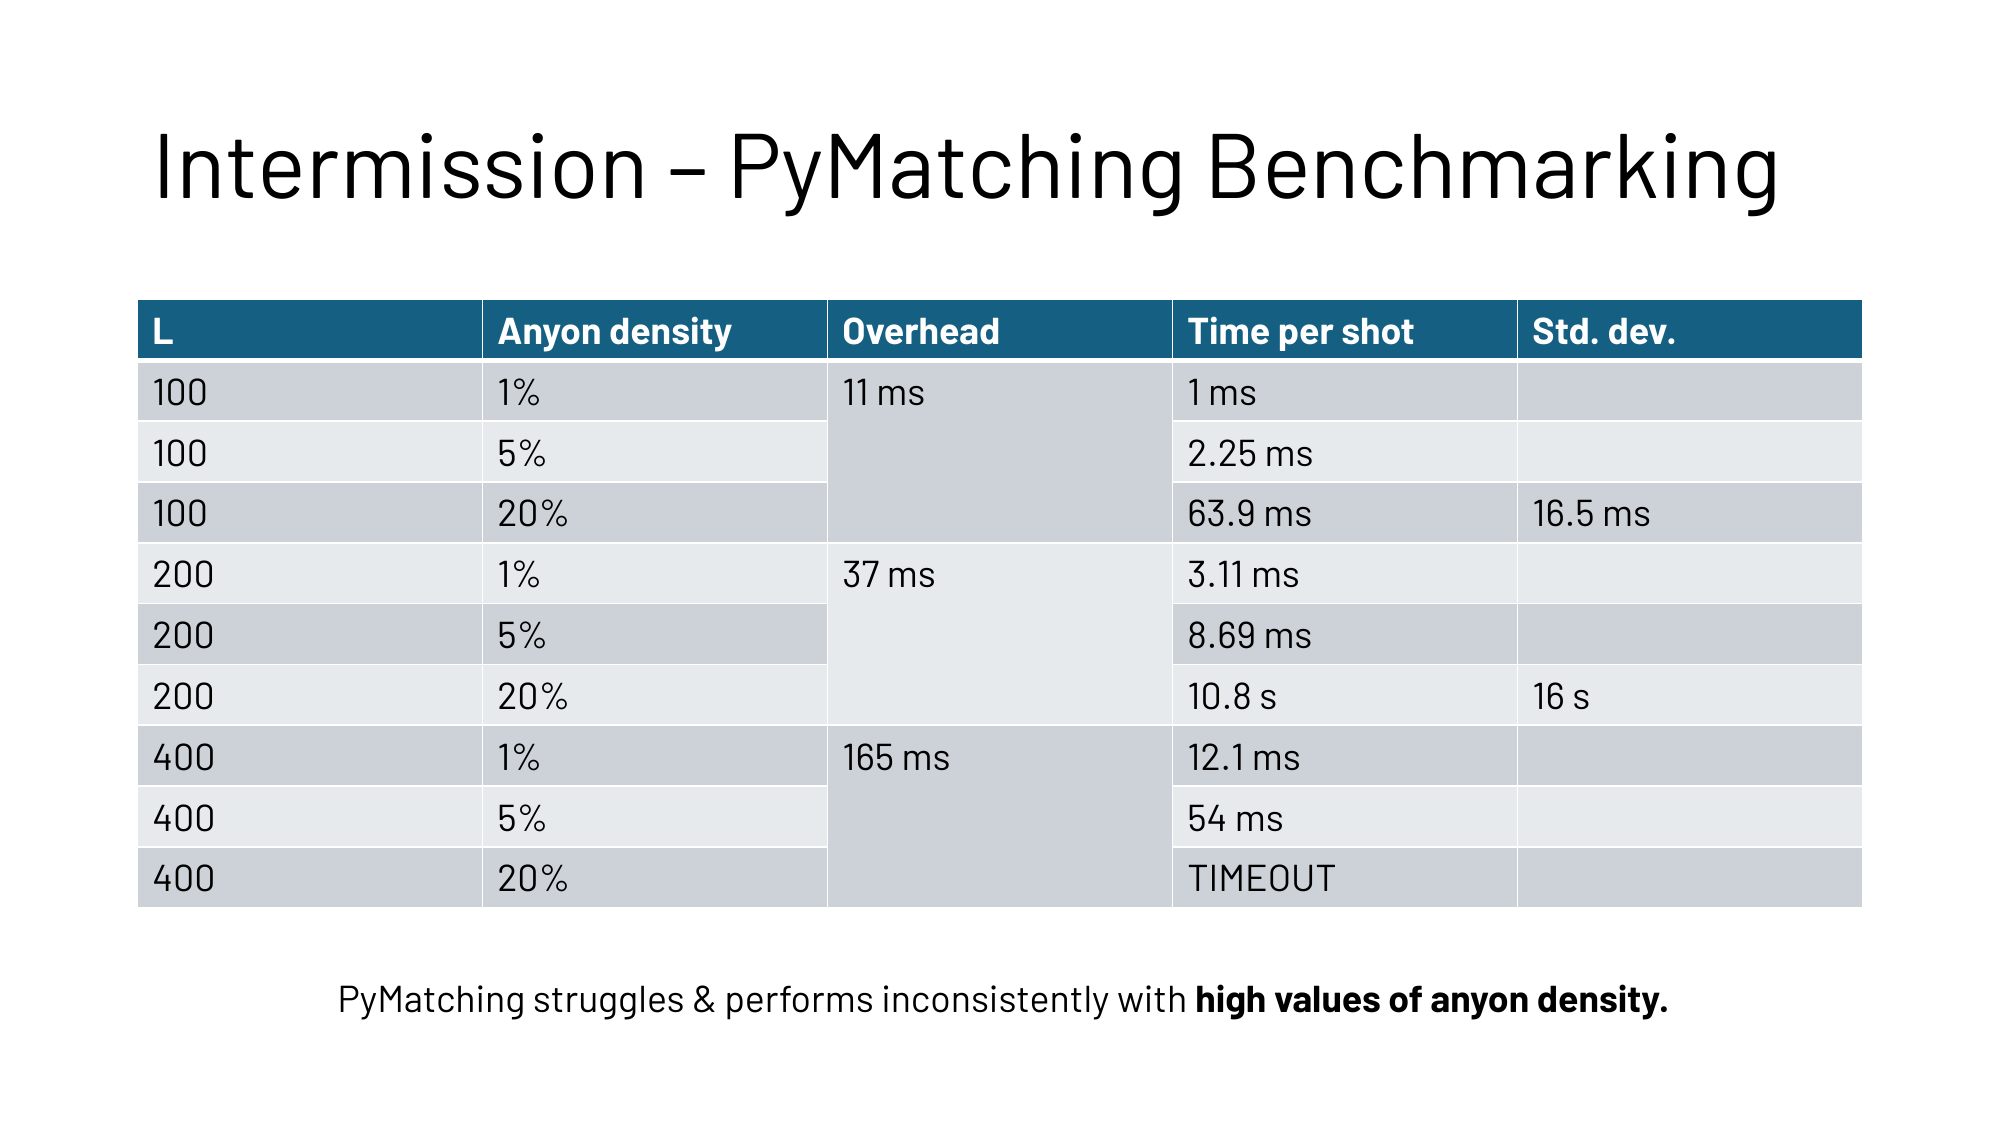

# Intermission – PyMatching Benchmarking
| L | Anyon density | Overhead | Time per shot | Std. dev. |
| --- | --- | --- | --- | --- |
| 100 | 1% | 11 ms | 1 ms |  |
| 100 | 5% |  | 2.25 ms |  |
| 100 | 20% |  | 63.9 ms | 16.5 ms |
| 200 | 1% | 37 ms | 3.11 ms |  |
| 200 | 5% |  | 8.69 ms |  |
| 200 | 20% |  | 10.8 s | 16 s |
| 400 | 1% | 165 ms | 12.1 ms |  |
| 400 | 5% |  | 54 ms |  |
| 400 | 20% |  | TIMEOUT |  |
PyMatching struggles & performs inconsistently with high values of anyon density.